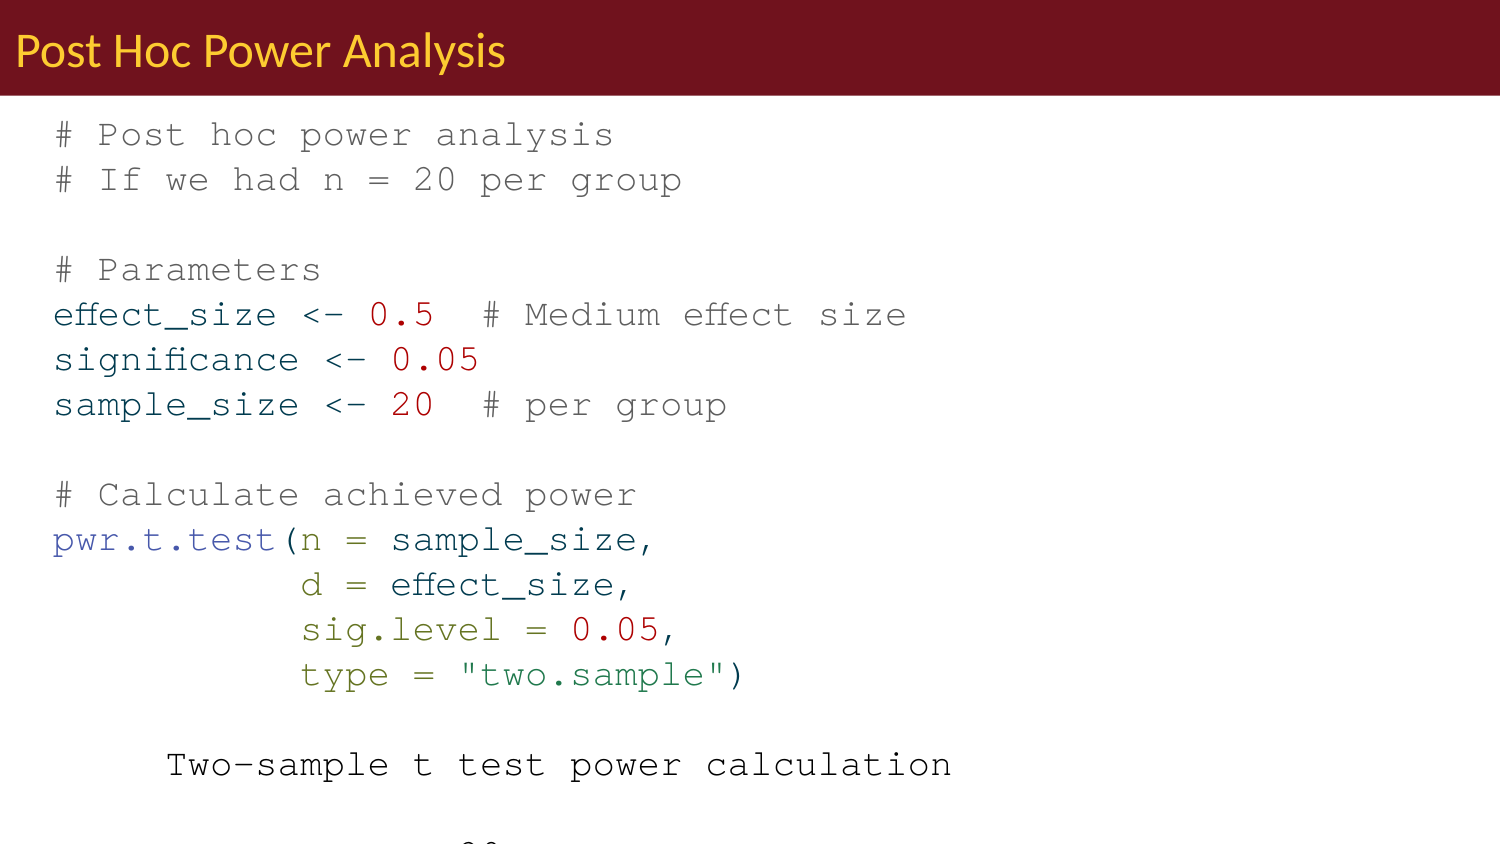

# Post Hoc Power Analysis
# Post hoc power analysis # If we had n = 20 per group # Parameters effect_size <- 0.5  # Medium effect size significance <- 0.05 sample_size <- 20  # per group # Calculate achieved power pwr.t.test(n = sample_size, d = effect_size, sig.level = 0.05, type = "two.sample")

     Two-sample t test power calculation

              n = 20
              d = 0.5
      sig.level = 0.05
          power = 0.337939
    alternative = two.sided

NOTE: n is number in *each* group
Activity 6: Power Analysis for Pine Needle Experiment
Let’s design a study to compare needle lengths between exposed and sheltered pine trees:
# Based on pilot data, we have these estimates: exposed_mean <- 75    # mm sheltered_mean <- 85  # mm pooled_sd <- 12       # mm # Calculate Cohen's d effect size effect_size <- abs(exposed_mean - sheltered_mean) / pooled_sd effect_size # A priori power analysis pwr.t.test(d = effect_size, sig.level = 0.05, power = 0.8, type = "two.sample")
Activity 6: Power Analysis for Pine Needle Experiment
Let’s design a study to compare needle lengths between exposed and sheltered pine trees:
# Visualize the power curve sample_sizes <- seq(5, 30, by = 1) power_values <- sapply(sample_sizes, function(n) { power <- pwr.t.test(n = n, d = effect_size, sig.level = 0.05, type = "two.sample")$power return(power) }) power_df <- data.frame( sample_size = sample_sizes, power = power_values ) ggplot(power_df, aes(x = sample_size, y = power)) + geom_line(color = "blue", size = 1) + geom_hline(yintercept = 0.8, linetype = "dashed", color = "red") + theme_minimal() + labs(title = "Power Analysis for Pine Needle Study", x = "Sample Size (per group)", y = "Statistical Power")
Questions:
How many trees should we sample to achieve 80% power?
If we can only sample 5 trees per group, what is our power?
How would increasing variability (SD) affect our sample size requirements?
Note
Power vs. Effect Size Interactive Demonstration
Try adjusting these parameters to see how they affect required sample size:
# Adjust these parameters mean_difference <- 10   # Difference between groups (mm) std_deviation <- 12     # Standard deviation (mm) target_power <- 0.8     # Desired statistical power # Calculate effect size effect_size <- mean_difference / std_deviation # Calculate required sample size power_result <- pwr.t.test(d = effect_size, sig.level = 0.05, power = target_power, type = "two.sample") # Display results cat("Effect size (Cohen's d):", round(effect_size, 2), "\n")
Effect size (Cohen's d): 0.83
cat("Required sample size per group:", ceiling(power_result$n), "trees\n")
Required sample size per group: 24 trees